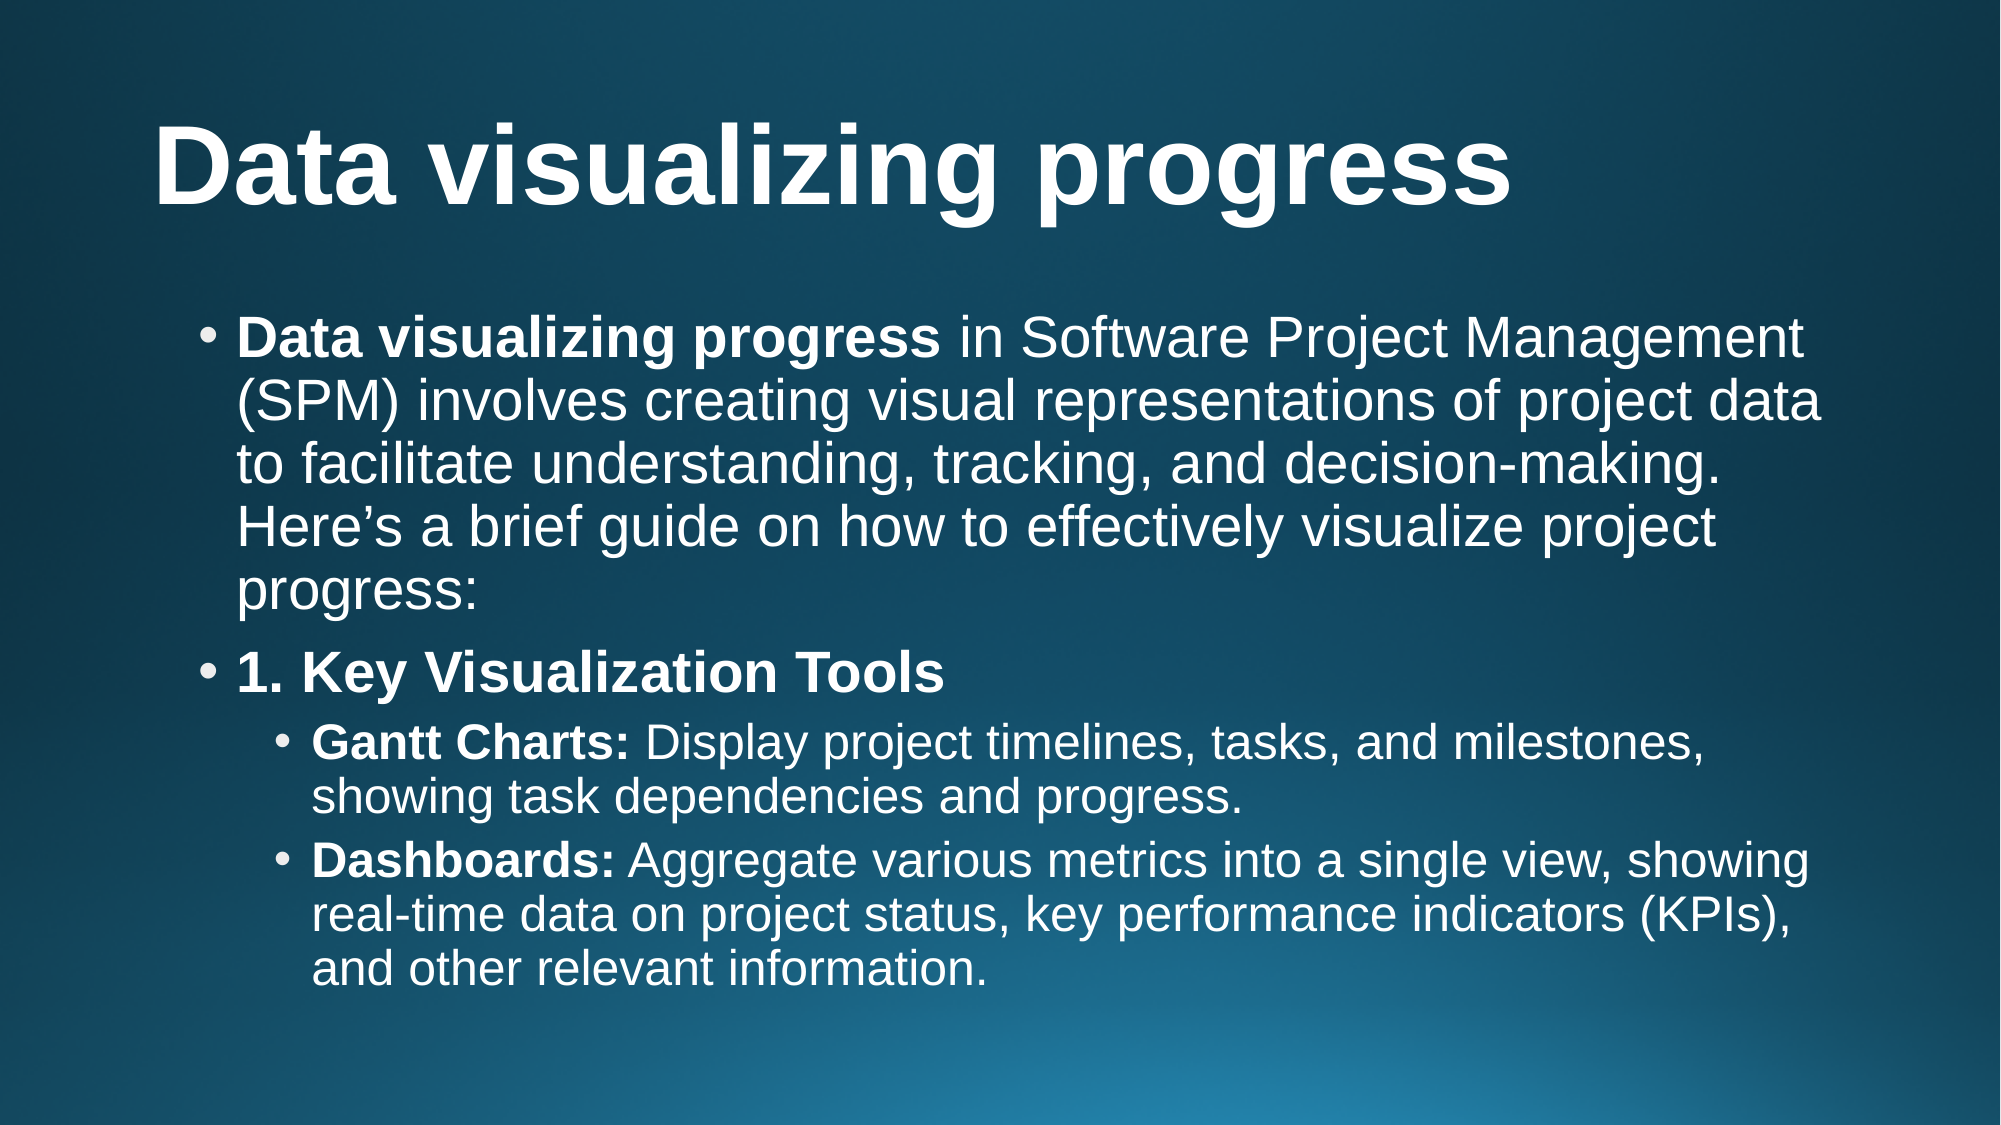

# Data visualizing progress
Data visualizing progress in Software Project Management (SPM) involves creating visual representations of project data to facilitate understanding, tracking, and decision-making. Here’s a brief guide on how to effectively visualize project progress:
1. Key Visualization Tools
Gantt Charts: Display project timelines, tasks, and milestones, showing task dependencies and progress.
Dashboards: Aggregate various metrics into a single view, showing real-time data on project status, key performance indicators (KPIs), and other relevant information.